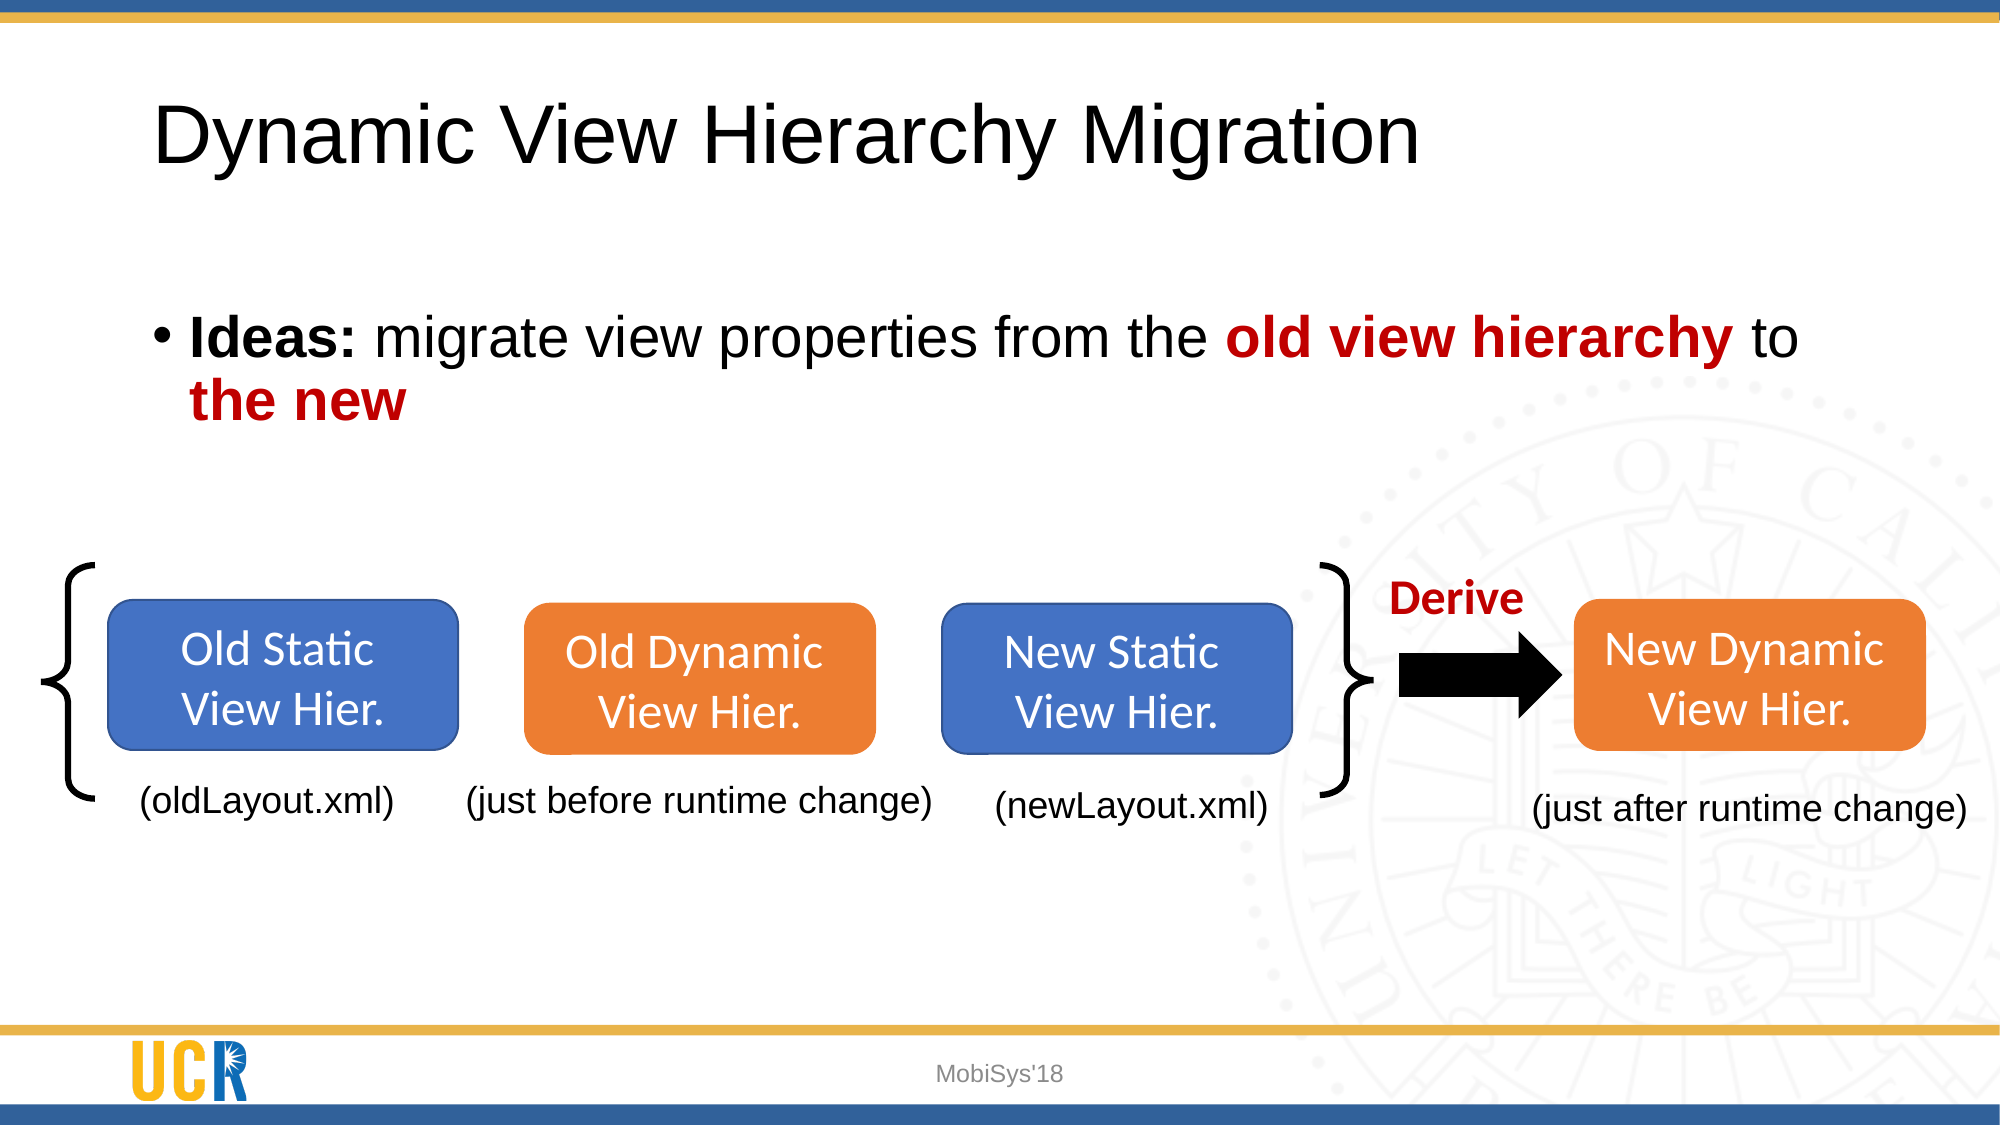

# Dynamic View Hierarchy Migration
Ideas: migrate view properties from the old view hierarchy to the new
Derive

Old Static
View Hier.
New Dynamic
View Hier.
Old Dynamic
View Hier.
New Static
View Hier.

(oldLayout.xml)
(just before runtime change)
(newLayout.xml)
(just after runtime change)
MobiSys'18